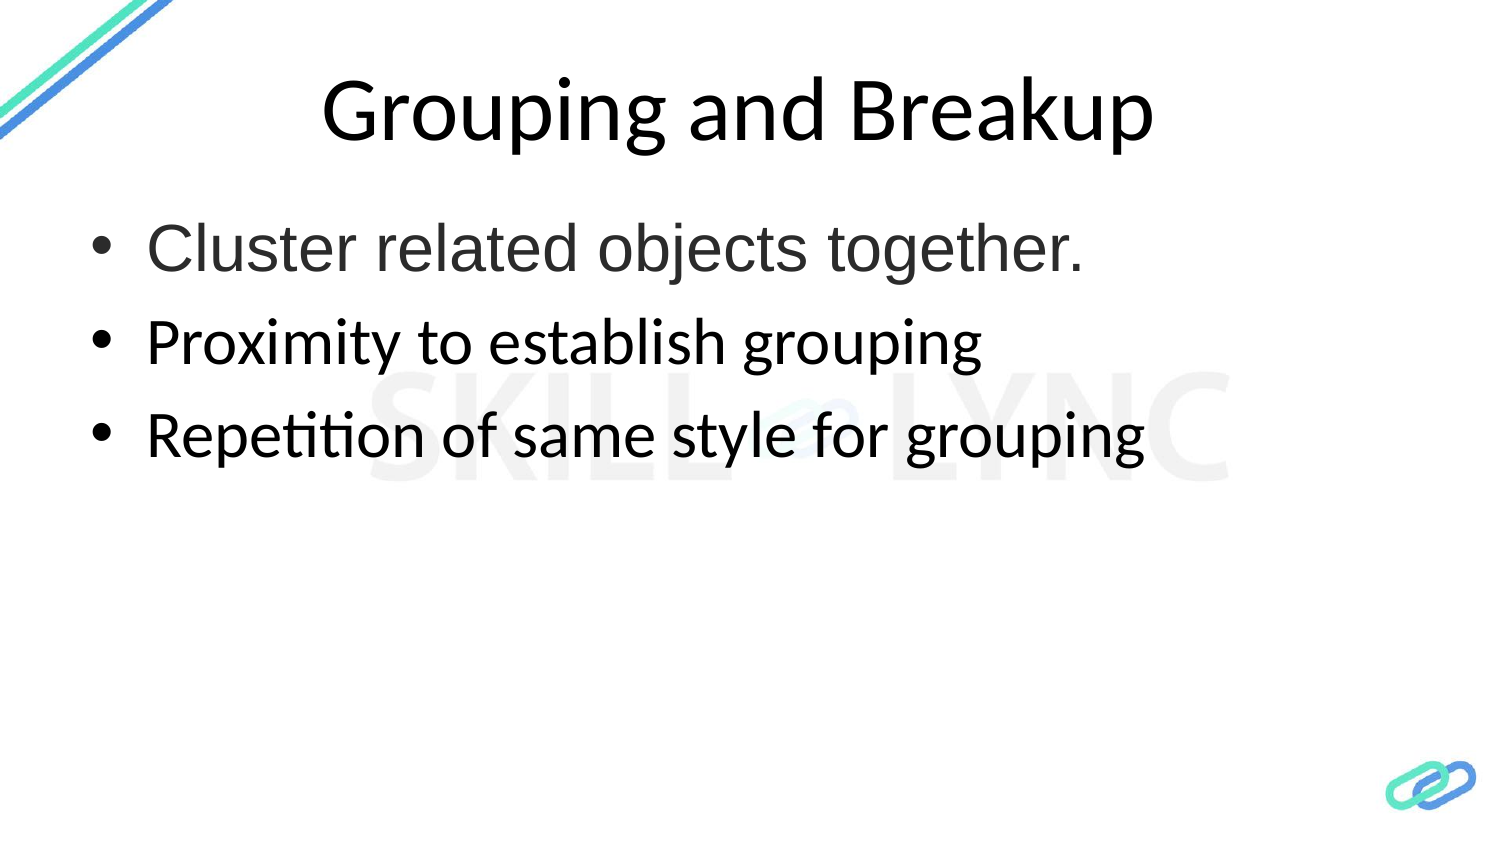

# Grouping and Breakup
Cluster related objects together.
Proximity to establish grouping
Repetition of same style for grouping